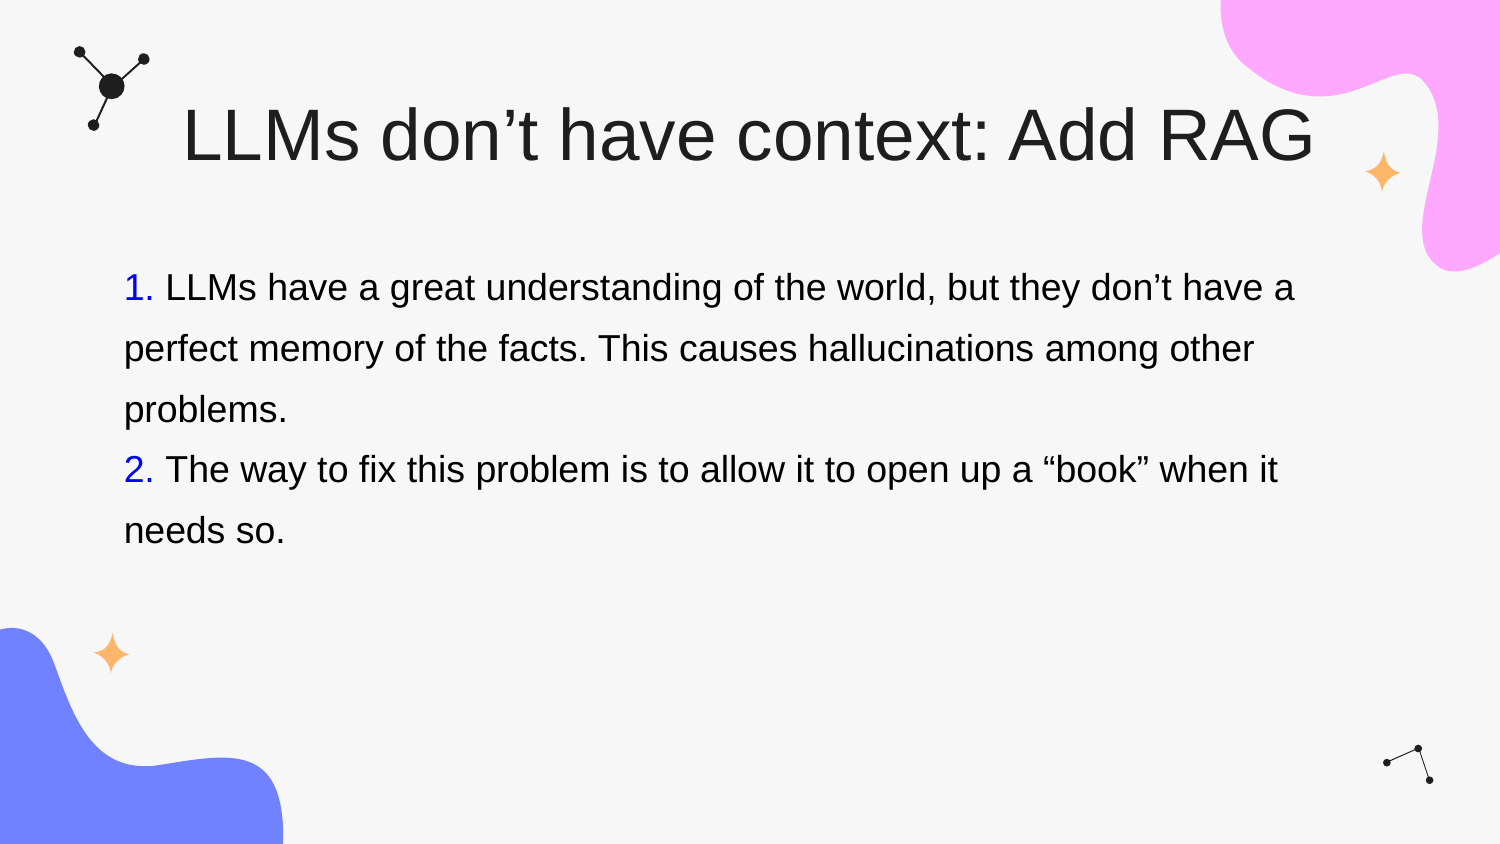

# LLMs don’t have context: Add RAG
1. LLMs have a great understanding of the world, but they don’t have a perfect memory of the facts. This causes hallucinations among other problems.
2. The way to fix this problem is to allow it to open up a “book” when it needs so.